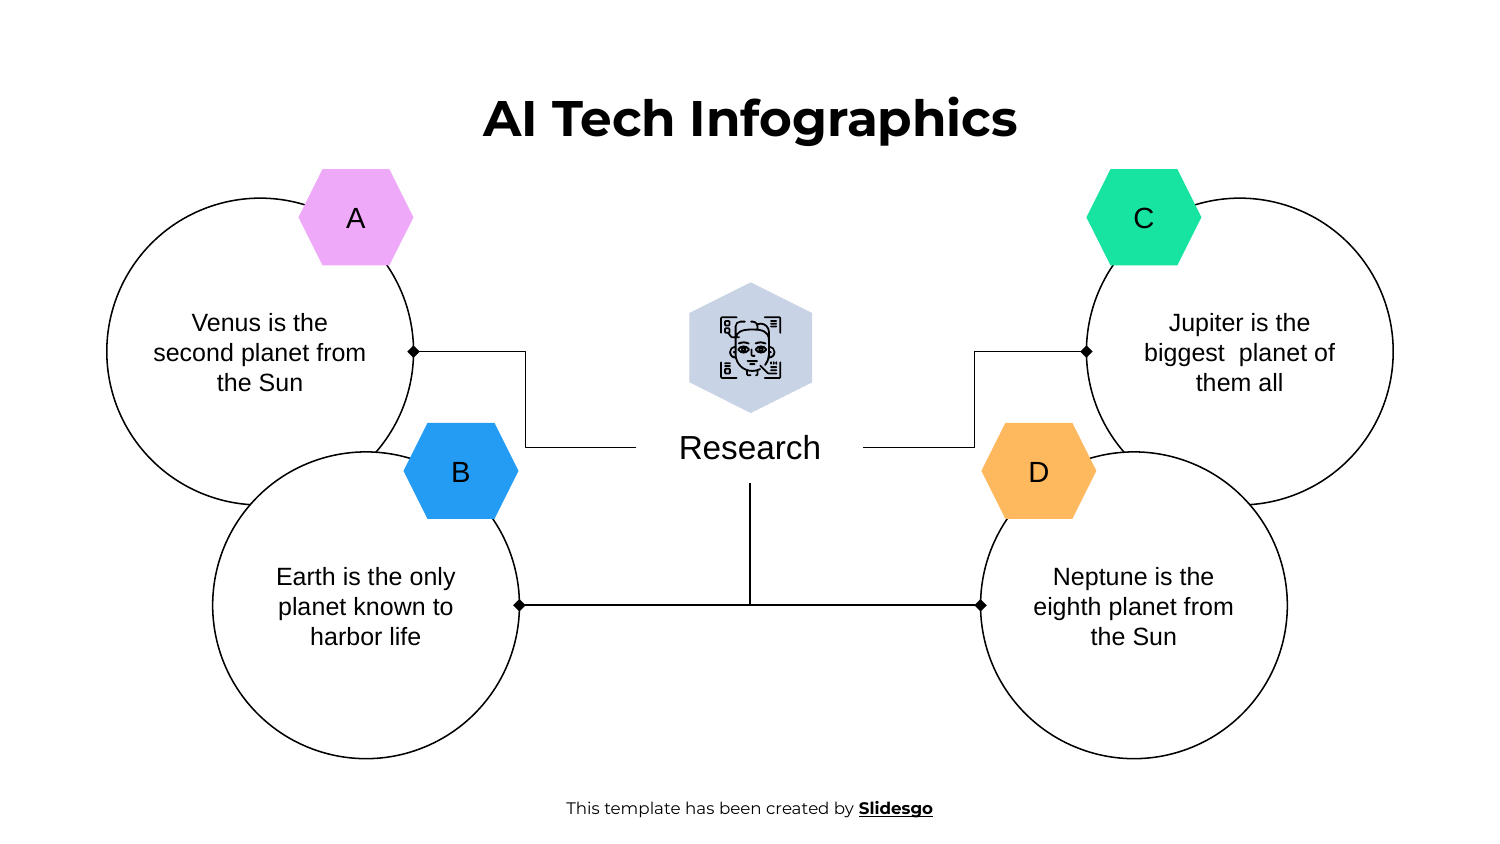

# AI Tech Infographics
A
C
Venus is the second planet from the Sun
Jupiter is the biggest  planet of them all

Research
B
D
Earth is the only planet known to harbor life
Neptune is the eighth planet from the Sun
This template has been created by Slidesgo